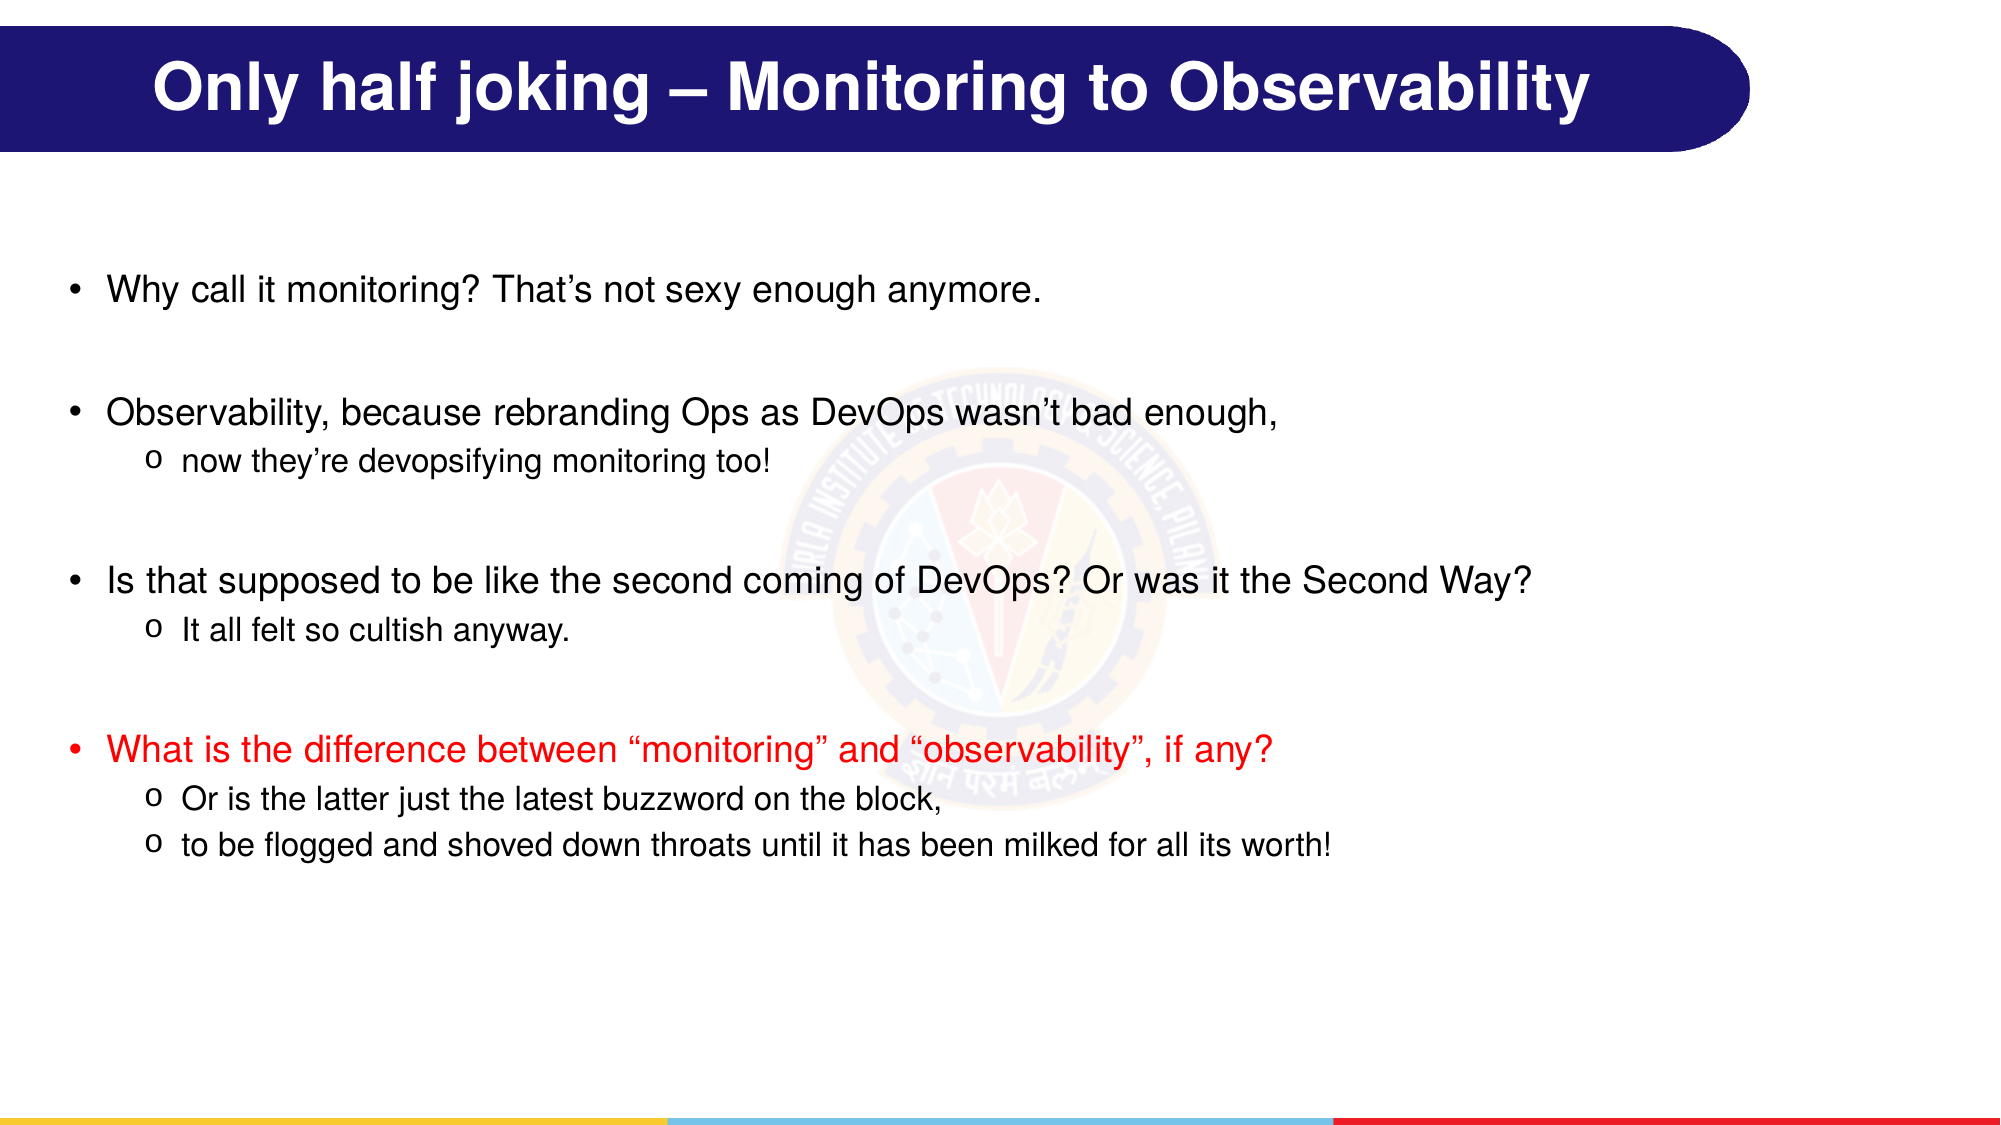

# Only half joking – Monitoring to Observability

Why call it monitoring? That’s not sexy enough anymore.

Observability, because rebranding Ops as DevOps wasn’t bad enough,
now they’re devopsifying monitoring too!

Is that supposed to be like the second coming of DevOps? Or was it the Second Way?
It all felt so cultish anyway.

What is the difference between “monitoring” and “observability”, if any?
Or is the latter just the latest buzzword on the block,
to be flogged and shoved down throats until it has been milked for all its worth!